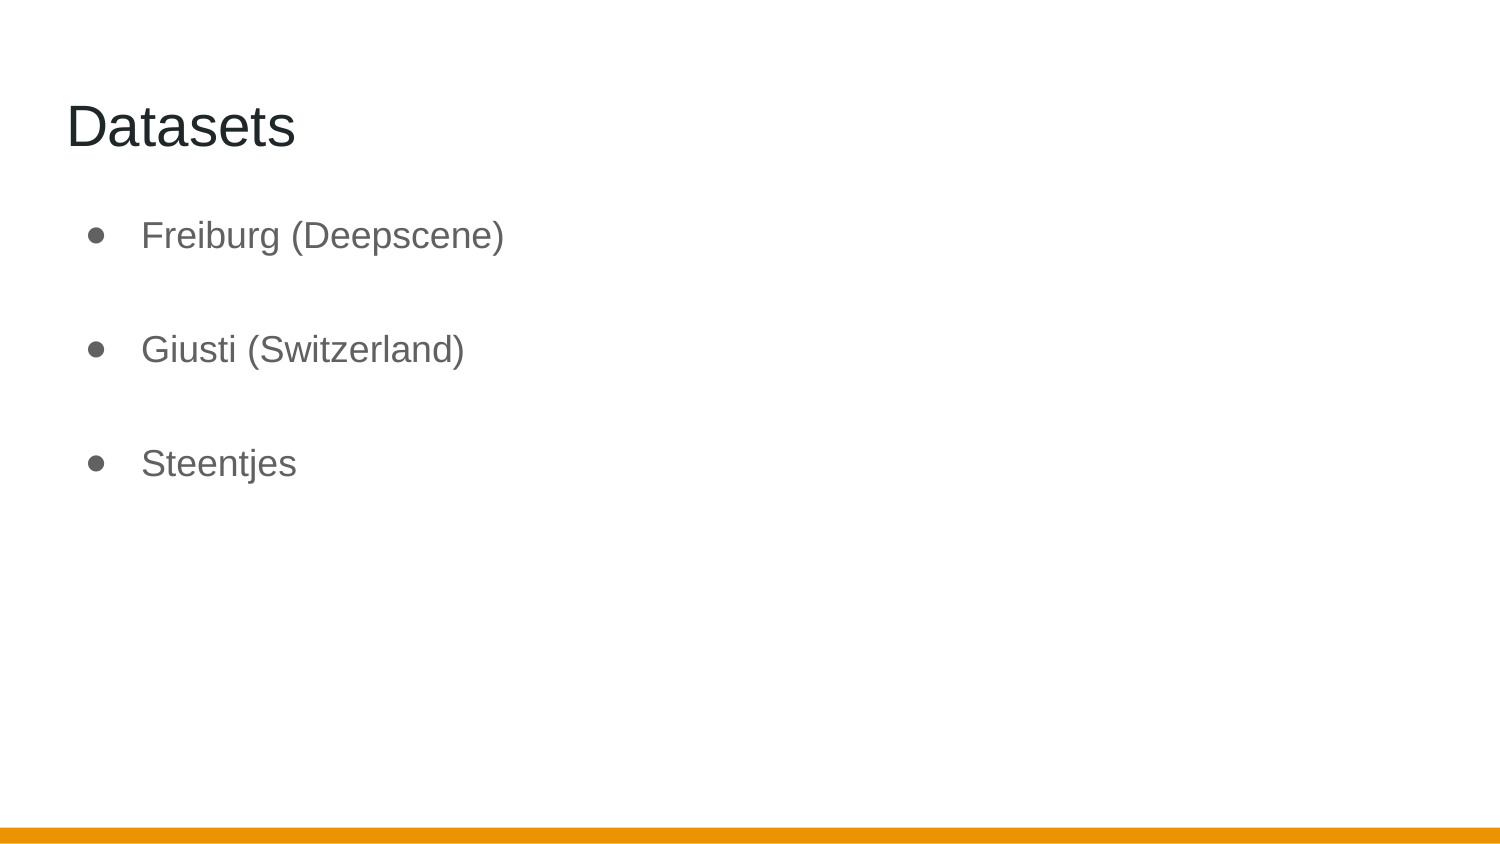

# Datasets
Freiburg (Deepscene)
Giusti (Switzerland)
Steentjes